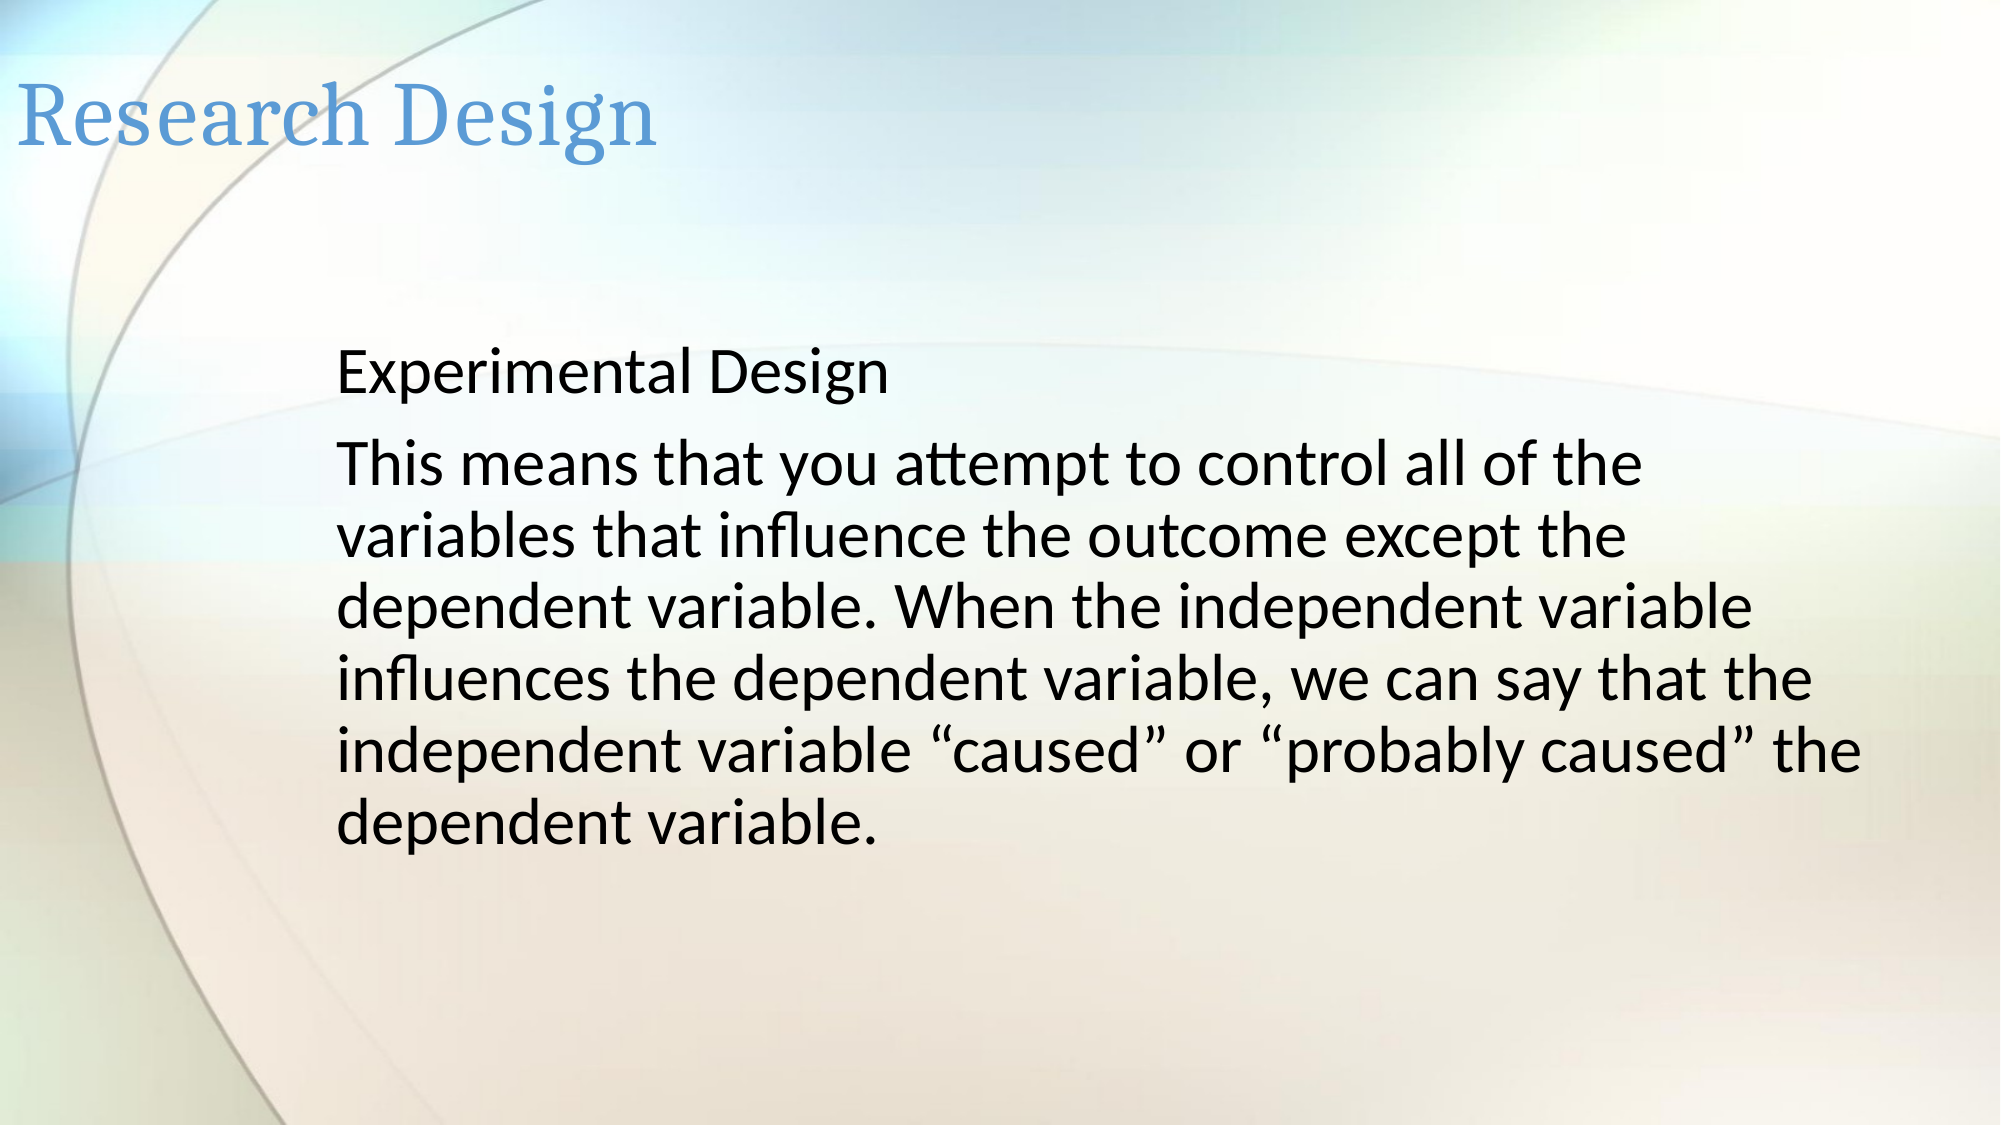

# Research Design
Experimental Design
This means that you attempt to control all of the variables that influence the outcome except the dependent variable. When the independent variable influences the dependent variable, we can say that the independent variable “caused” or “probably caused” the dependent variable.